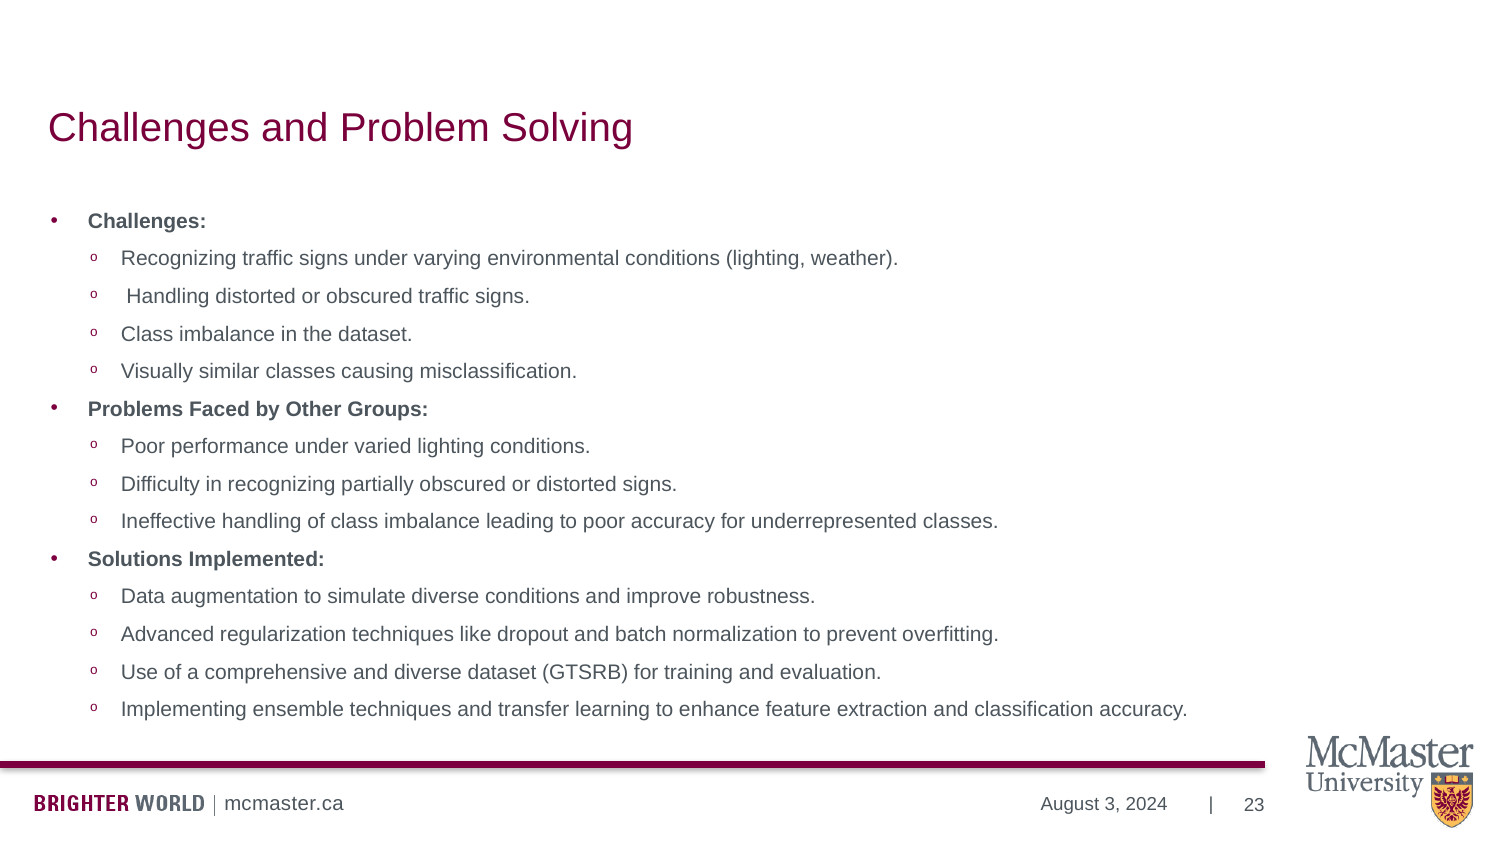

# Challenges and Problem Solving

Challenges:
Recognizing traffic signs under varying environmental conditions (lighting, weather).
 Handling distorted or obscured traffic signs.
Class imbalance in the dataset.
Visually similar classes causing misclassification.
Problems Faced by Other Groups:
Poor performance under varied lighting conditions.
Difficulty in recognizing partially obscured or distorted signs.
Ineffective handling of class imbalance leading to poor accuracy for underrepresented classes.
Solutions Implemented:
Data augmentation to simulate diverse conditions and improve robustness.
Advanced regularization techniques like dropout and batch normalization to prevent overfitting.
Use of a comprehensive and diverse dataset (GTSRB) for training and evaluation.
Implementing ensemble techniques and transfer learning to enhance feature extraction and classification accuracy.
23
August 3, 2024